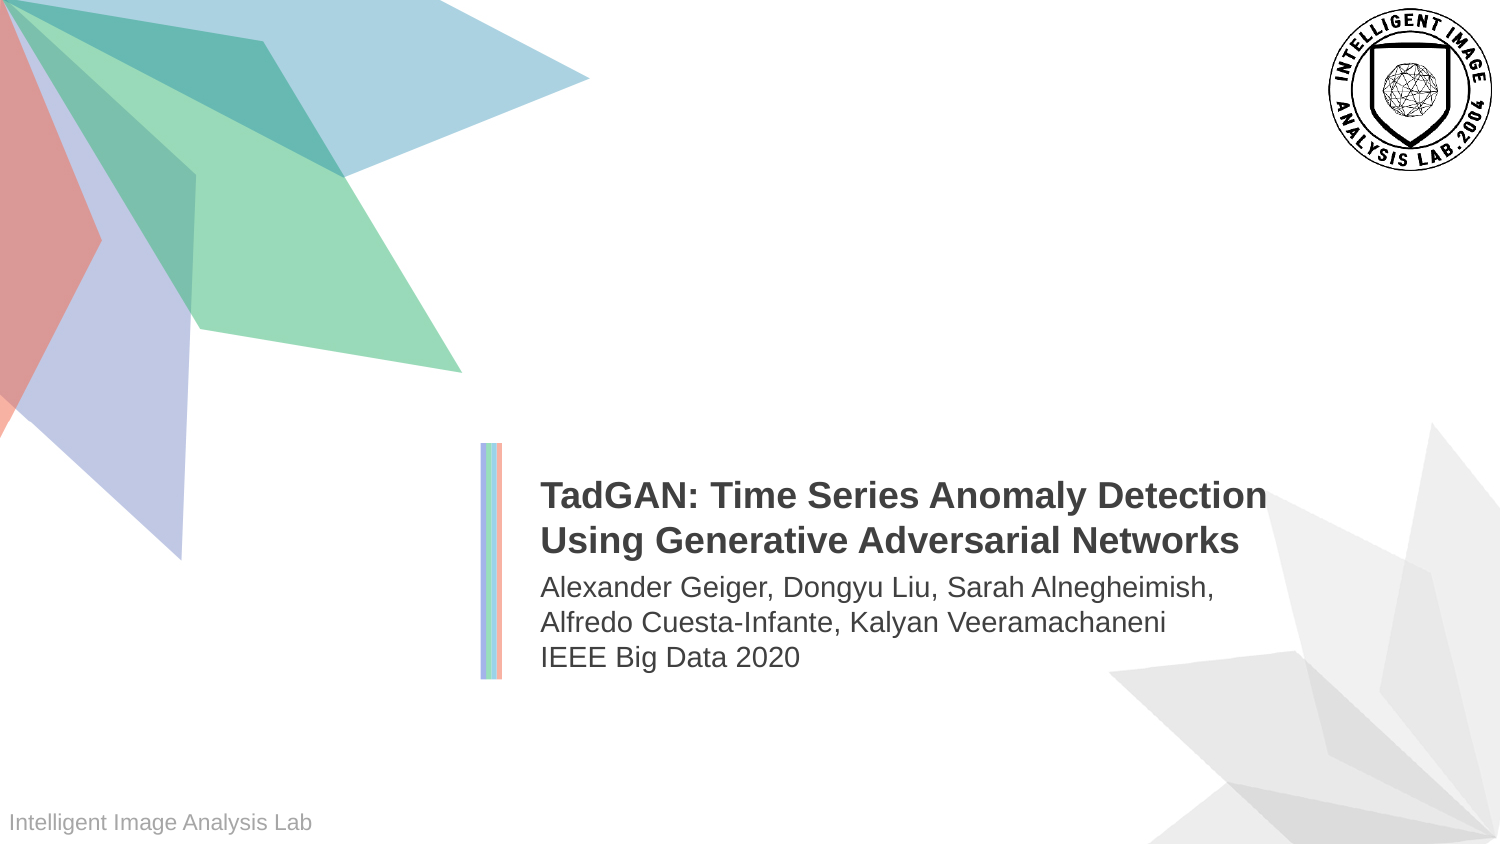

TadGAN: Time Series Anomaly Detection Using Generative Adversarial Networks

Alexander Geiger, Dongyu Liu, Sarah Alnegheimish,
Alfredo Cuesta-Infante, Kalyan Veeramachaneni
IEEE Big Data 2020